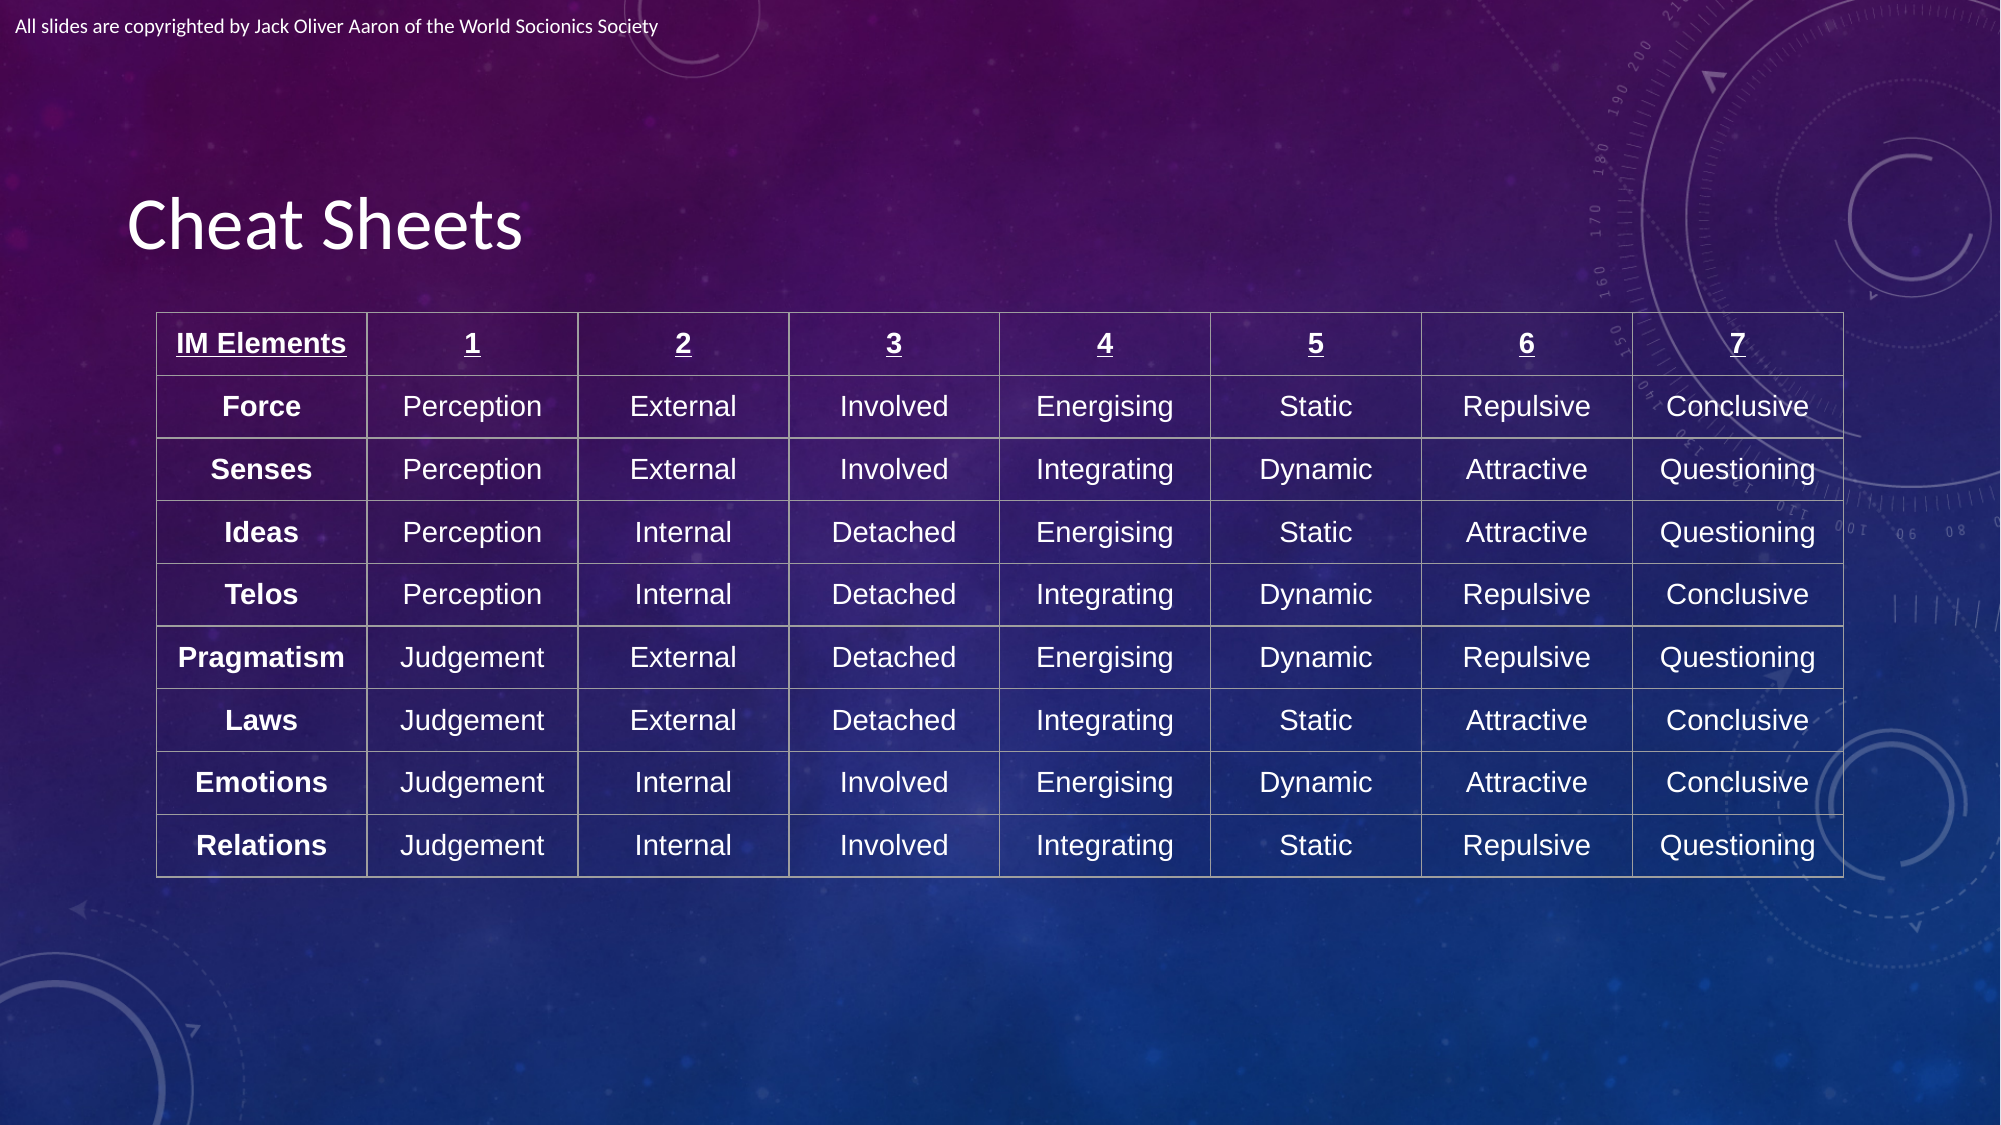

All slides are copyrighted by Jack Oliver Aaron of the World Socionics Society
# Cheat Sheets
| IM Elements | 1 | 2 | 3 | 4 | 5 | 6 | 7 |
| --- | --- | --- | --- | --- | --- | --- | --- |
| Force | Perception | External | Involved | Energising | Static | Repulsive | Conclusive |
| Senses | Perception | External | Involved | Integrating | Dynamic | Attractive | Questioning |
| Ideas | Perception | Internal | Detached | Energising | Static | Attractive | Questioning |
| Telos | Perception | Internal | Detached | Integrating | Dynamic | Repulsive | Conclusive |
| Pragmatism | Judgement | External | Detached | Energising | Dynamic | Repulsive | Questioning |
| Laws | Judgement | External | Detached | Integrating | Static | Attractive | Conclusive |
| Emotions | Judgement | Internal | Involved | Energising | Dynamic | Attractive | Conclusive |
| Relations | Judgement | Internal | Involved | Integrating | Static | Repulsive | Questioning |